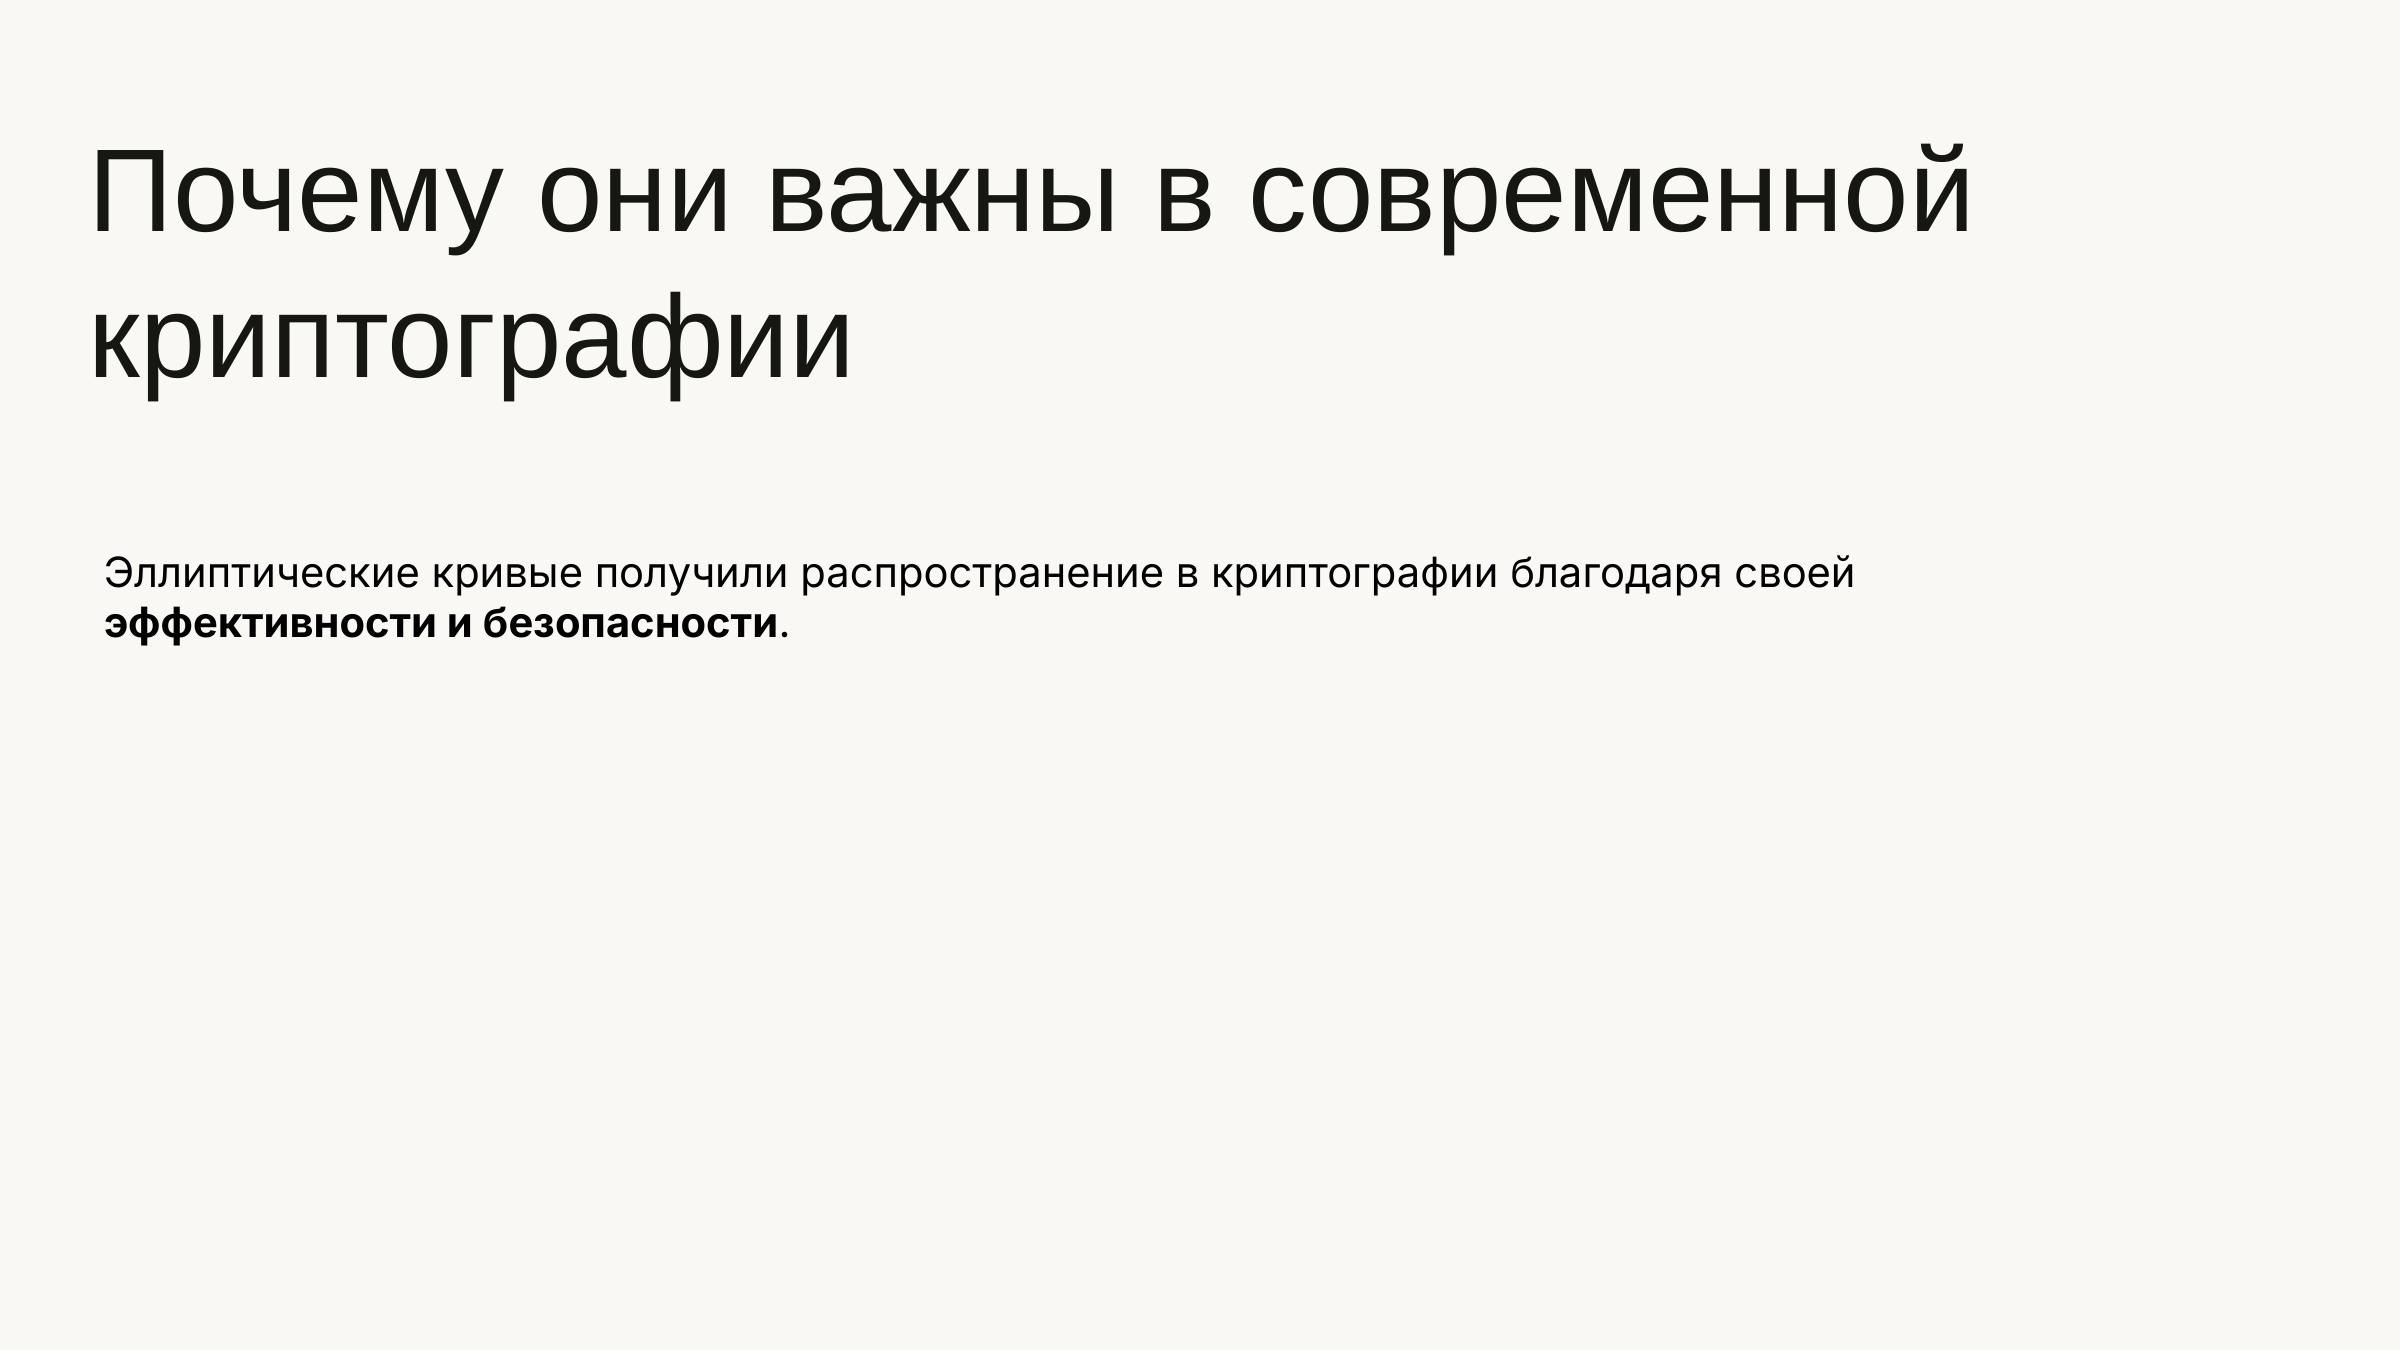

Почему они важны в современной криптографии
Эллиптические кривые получили распространение в криптографии благодаря своей эффективности и безопасности.